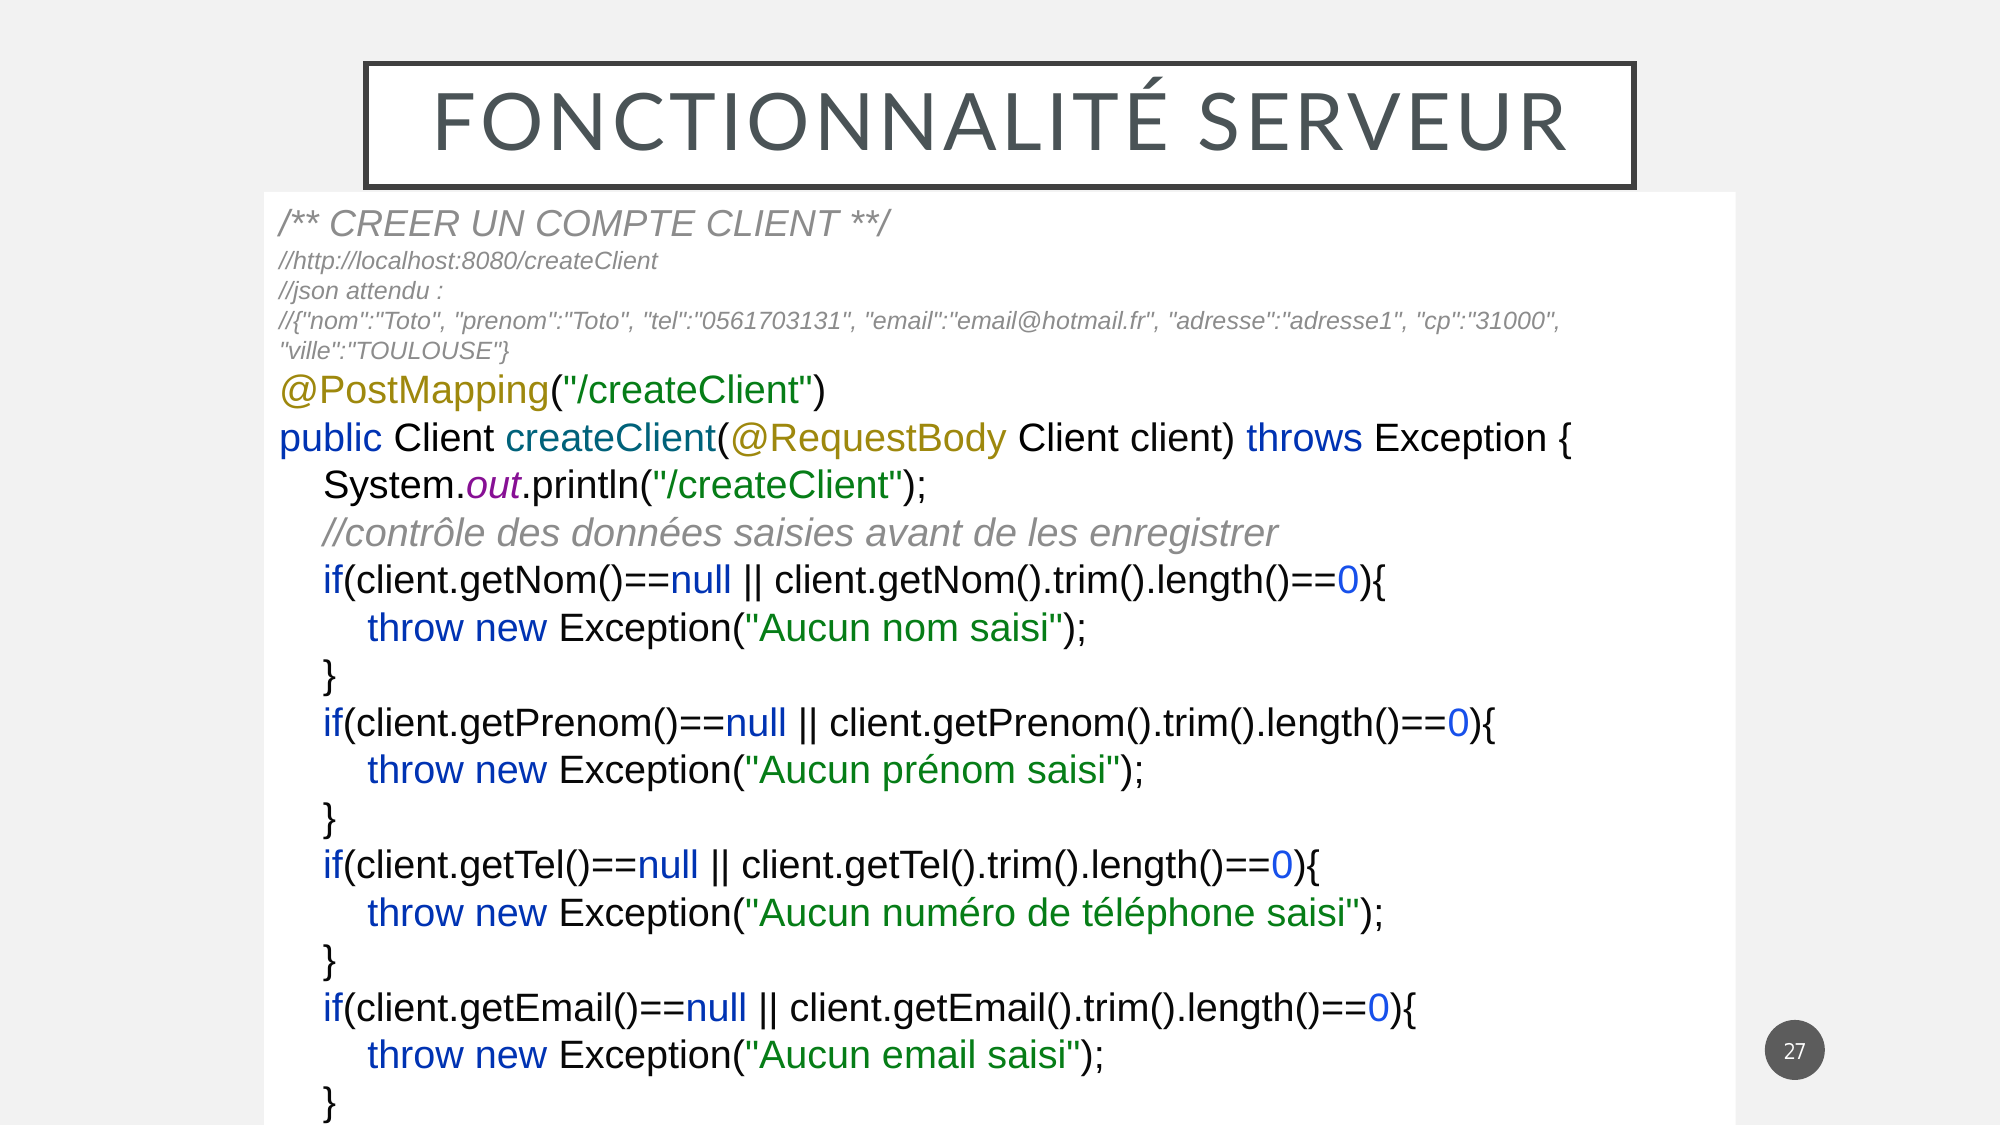

# FONCTIONNALITÉ SERVEUR
/** CREER UN COMPTE CLIENT **/
//http://localhost:8080/createClient
//json attendu :
//{"nom":"Toto", "prenom":"Toto", "tel":"0561703131", "email":"email@hotmail.fr", "adresse":"adresse1", "cp":"31000", "ville":"TOULOUSE"}
@PostMapping("/createClient")
public Client createClient(@RequestBody Client client) throws Exception {
    System.out.println("/createClient");
    //contrôle des données saisies avant de les enregistrer
    if(client.getNom()==null || client.getNom().trim().length()==0){
        throw new Exception("Aucun nom saisi");
    }
    if(client.getPrenom()==null || client.getPrenom().trim().length()==0){
        throw new Exception("Aucun prénom saisi");
    }
    if(client.getTel()==null || client.getTel().trim().length()==0){
        throw new Exception("Aucun numéro de téléphone saisi");
    }
    if(client.getEmail()==null || client.getEmail().trim().length()==0){
        throw new Exception("Aucun email saisi");
    }
27